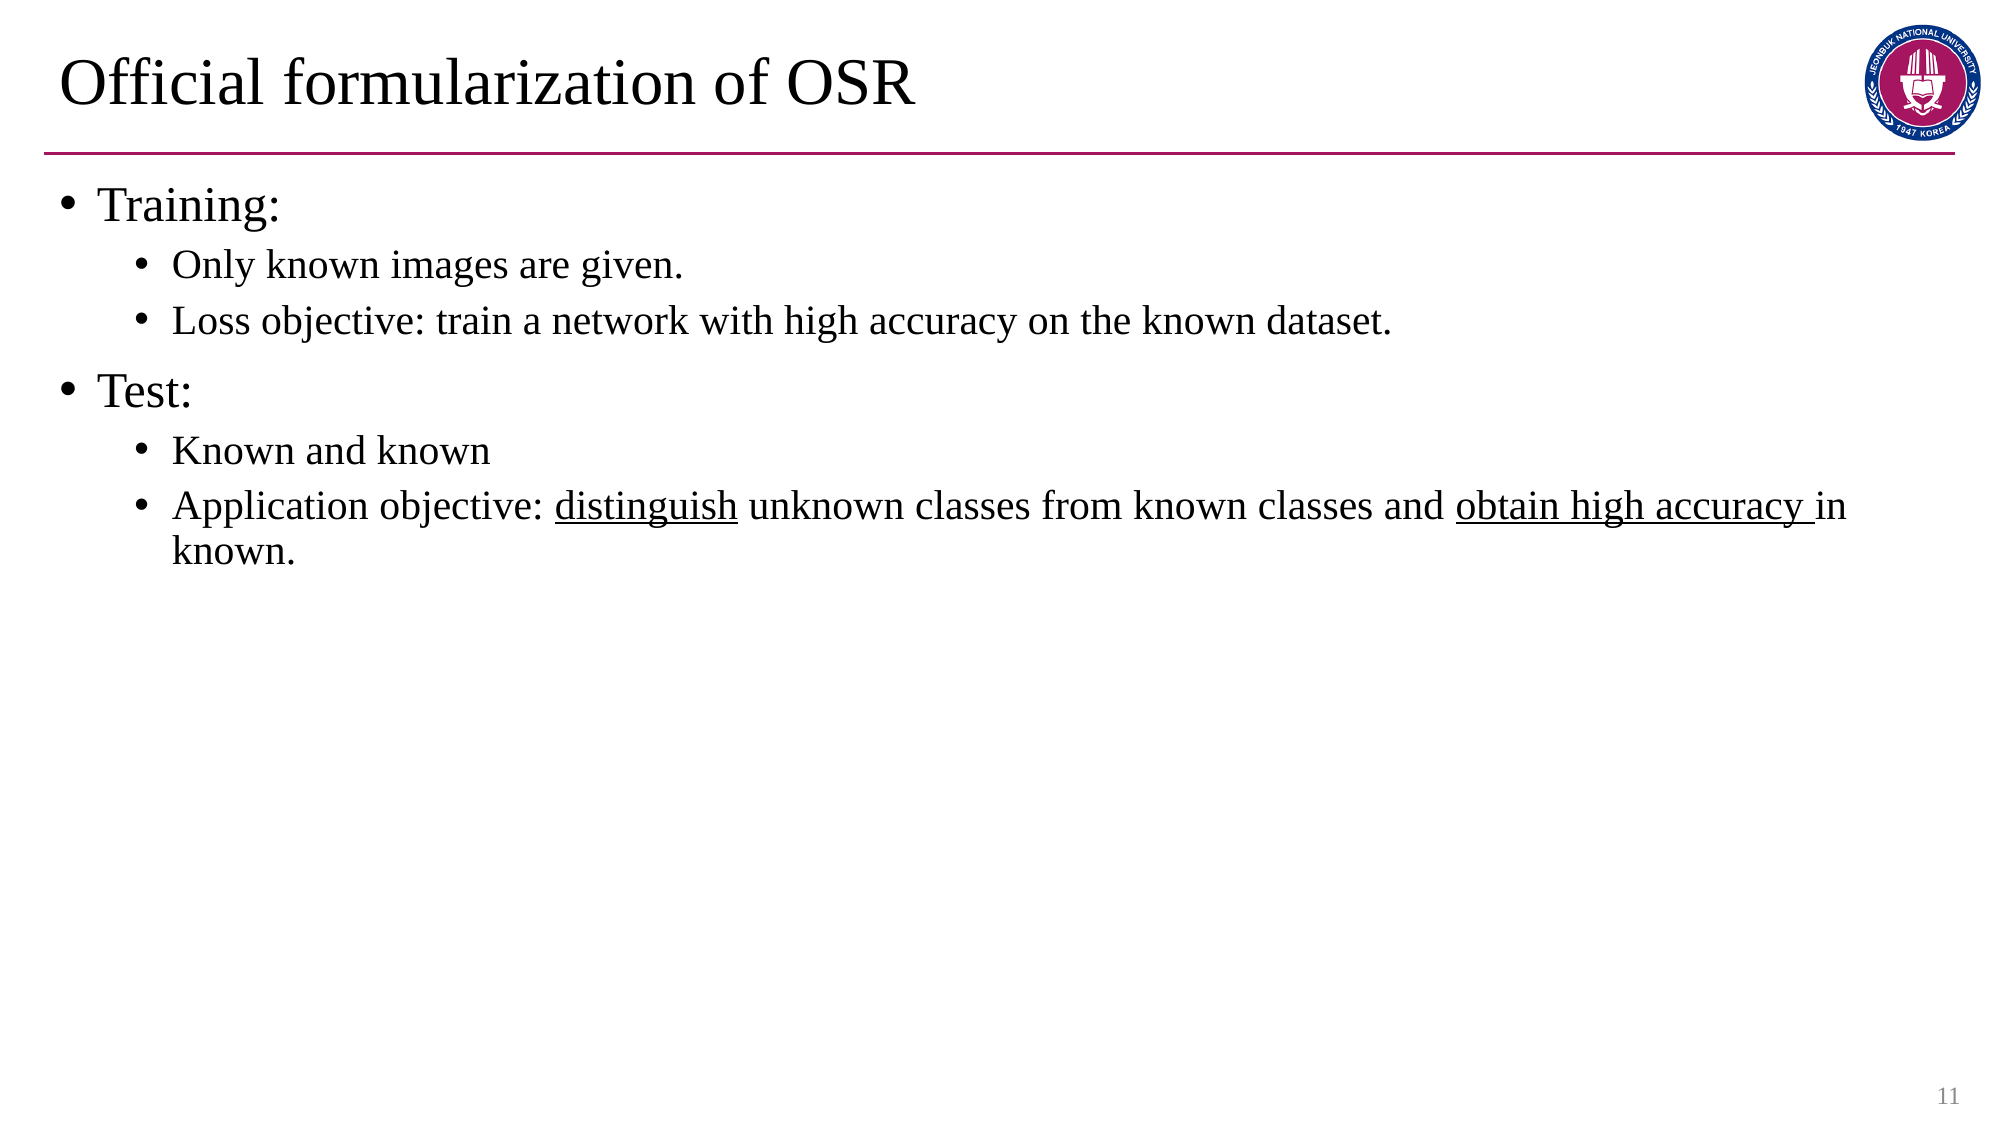

# Official formularization of OSR
Training:
Only known images are given.
Loss objective: train a network with high accuracy on the known dataset.
Test:
Known and known
Application objective: distinguish unknown classes from known classes and obtain high accuracy in known.
11